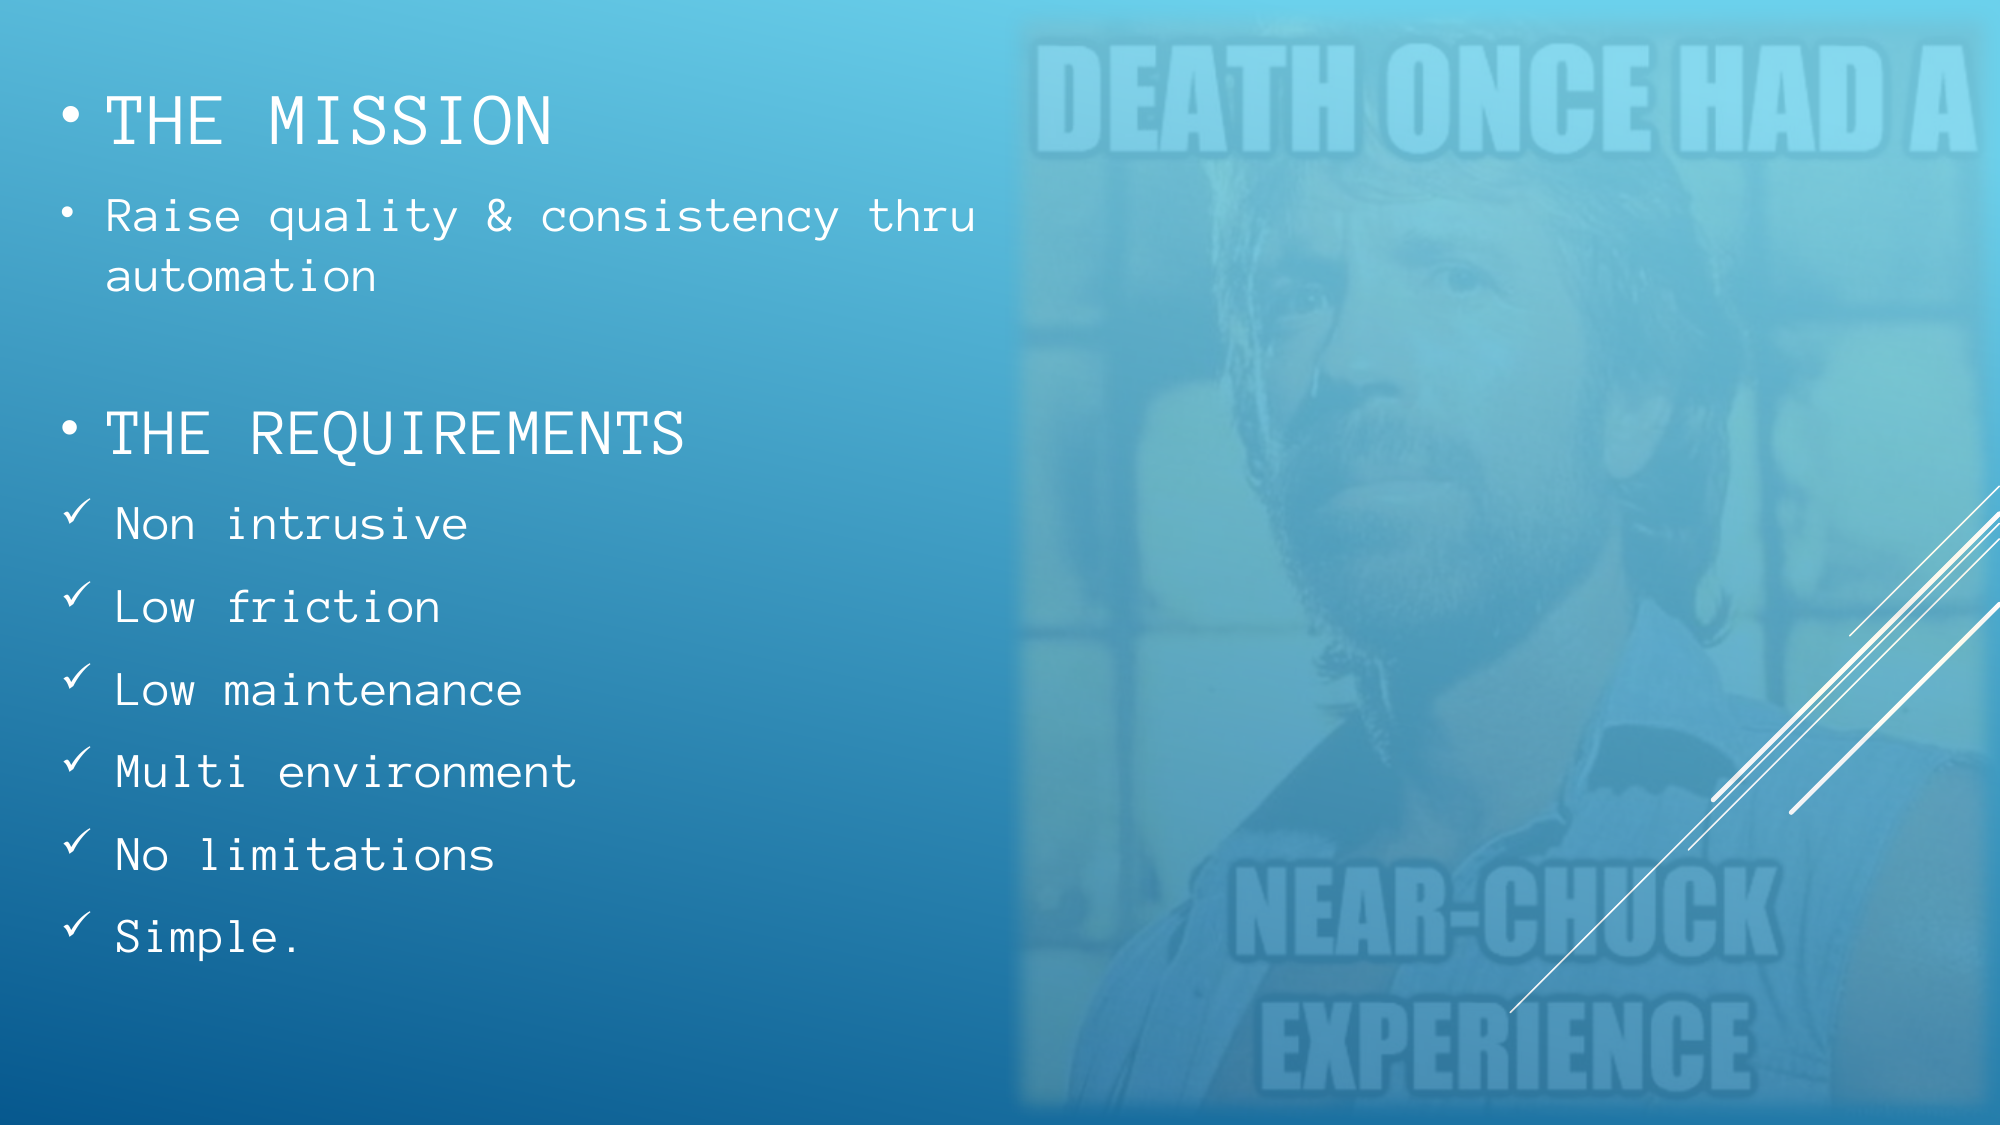

THE MISSION
Raise quality & consistency thru automation
THE REQUIREMENTS
Non intrusive
Low friction
Low maintenance
Multi environment
No limitations
Simple.